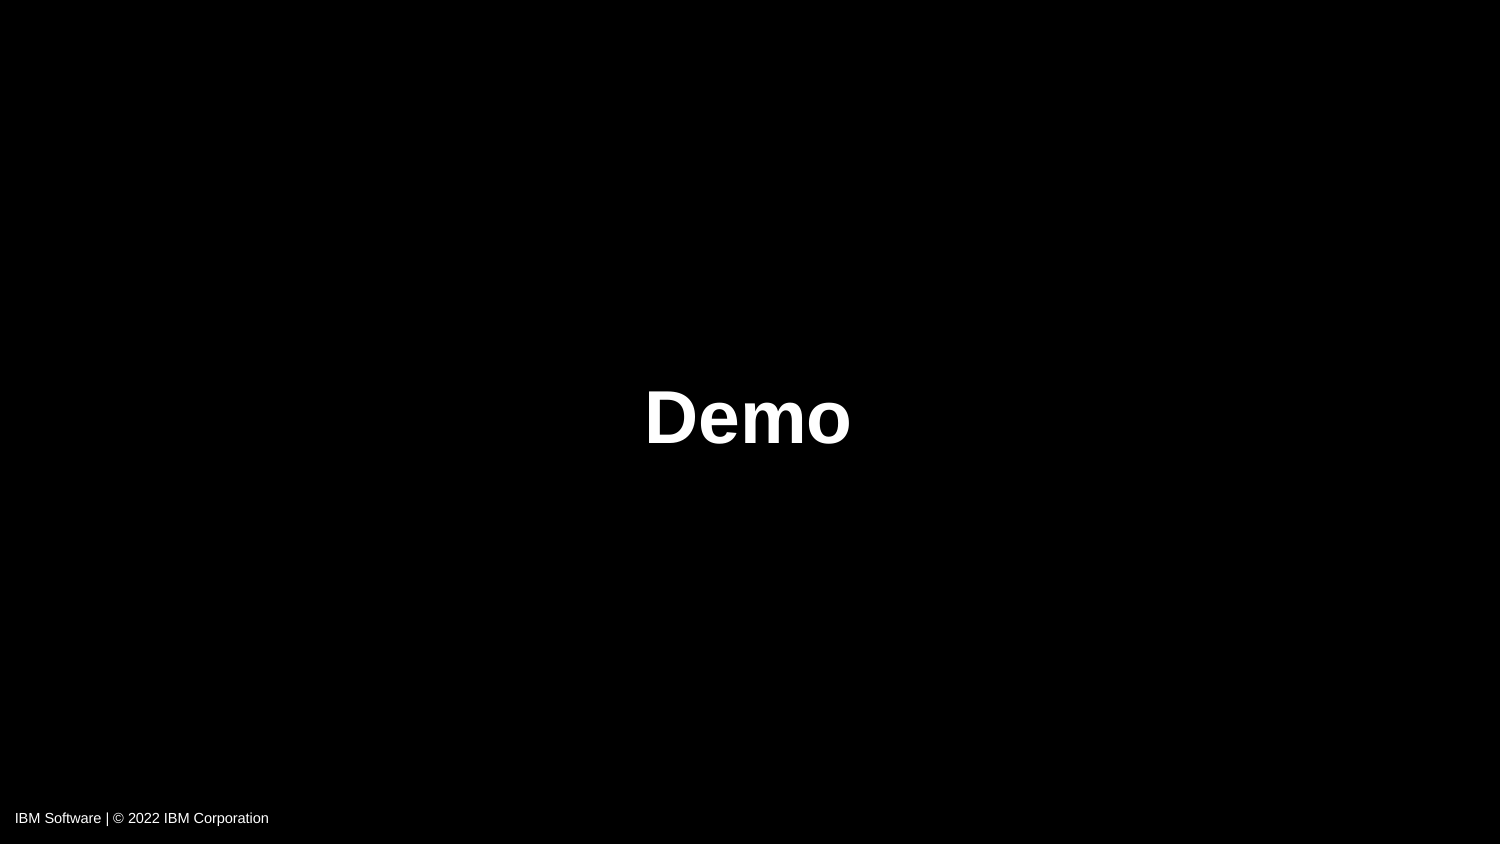

Demo
IBM Software | © 2022 IBM Corporation